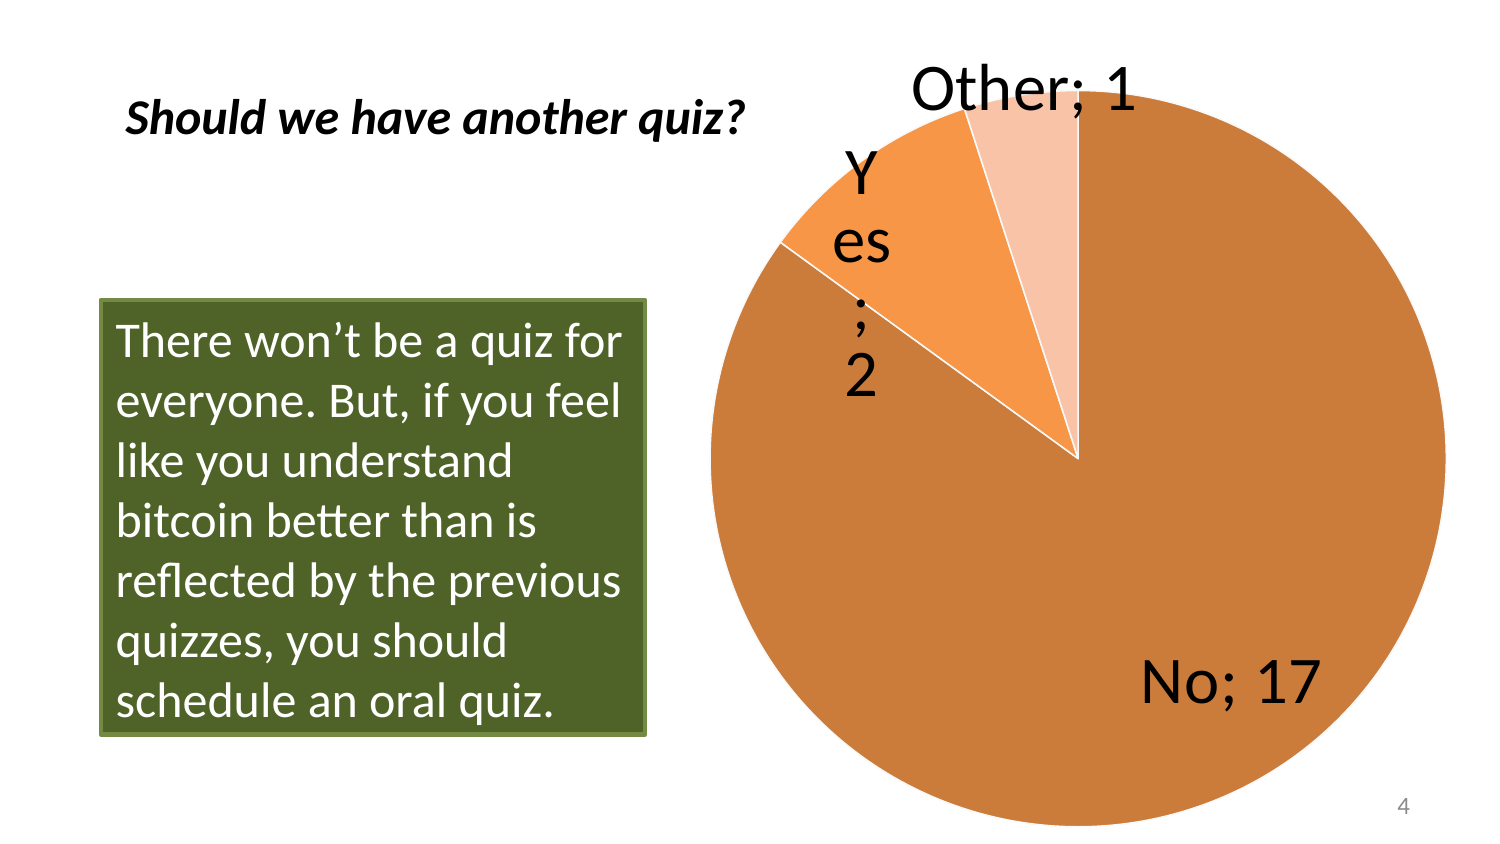

### Chart

| Category |  |
|---|---|
| No | 17.0 |
| Yes | 2.0 |
| Other | 1.0 |
Should we have another quiz?
There won’t be a quiz for everyone. But, if you feel like you understand bitcoin better than is reflected by the previous quizzes, you should schedule an oral quiz.
4